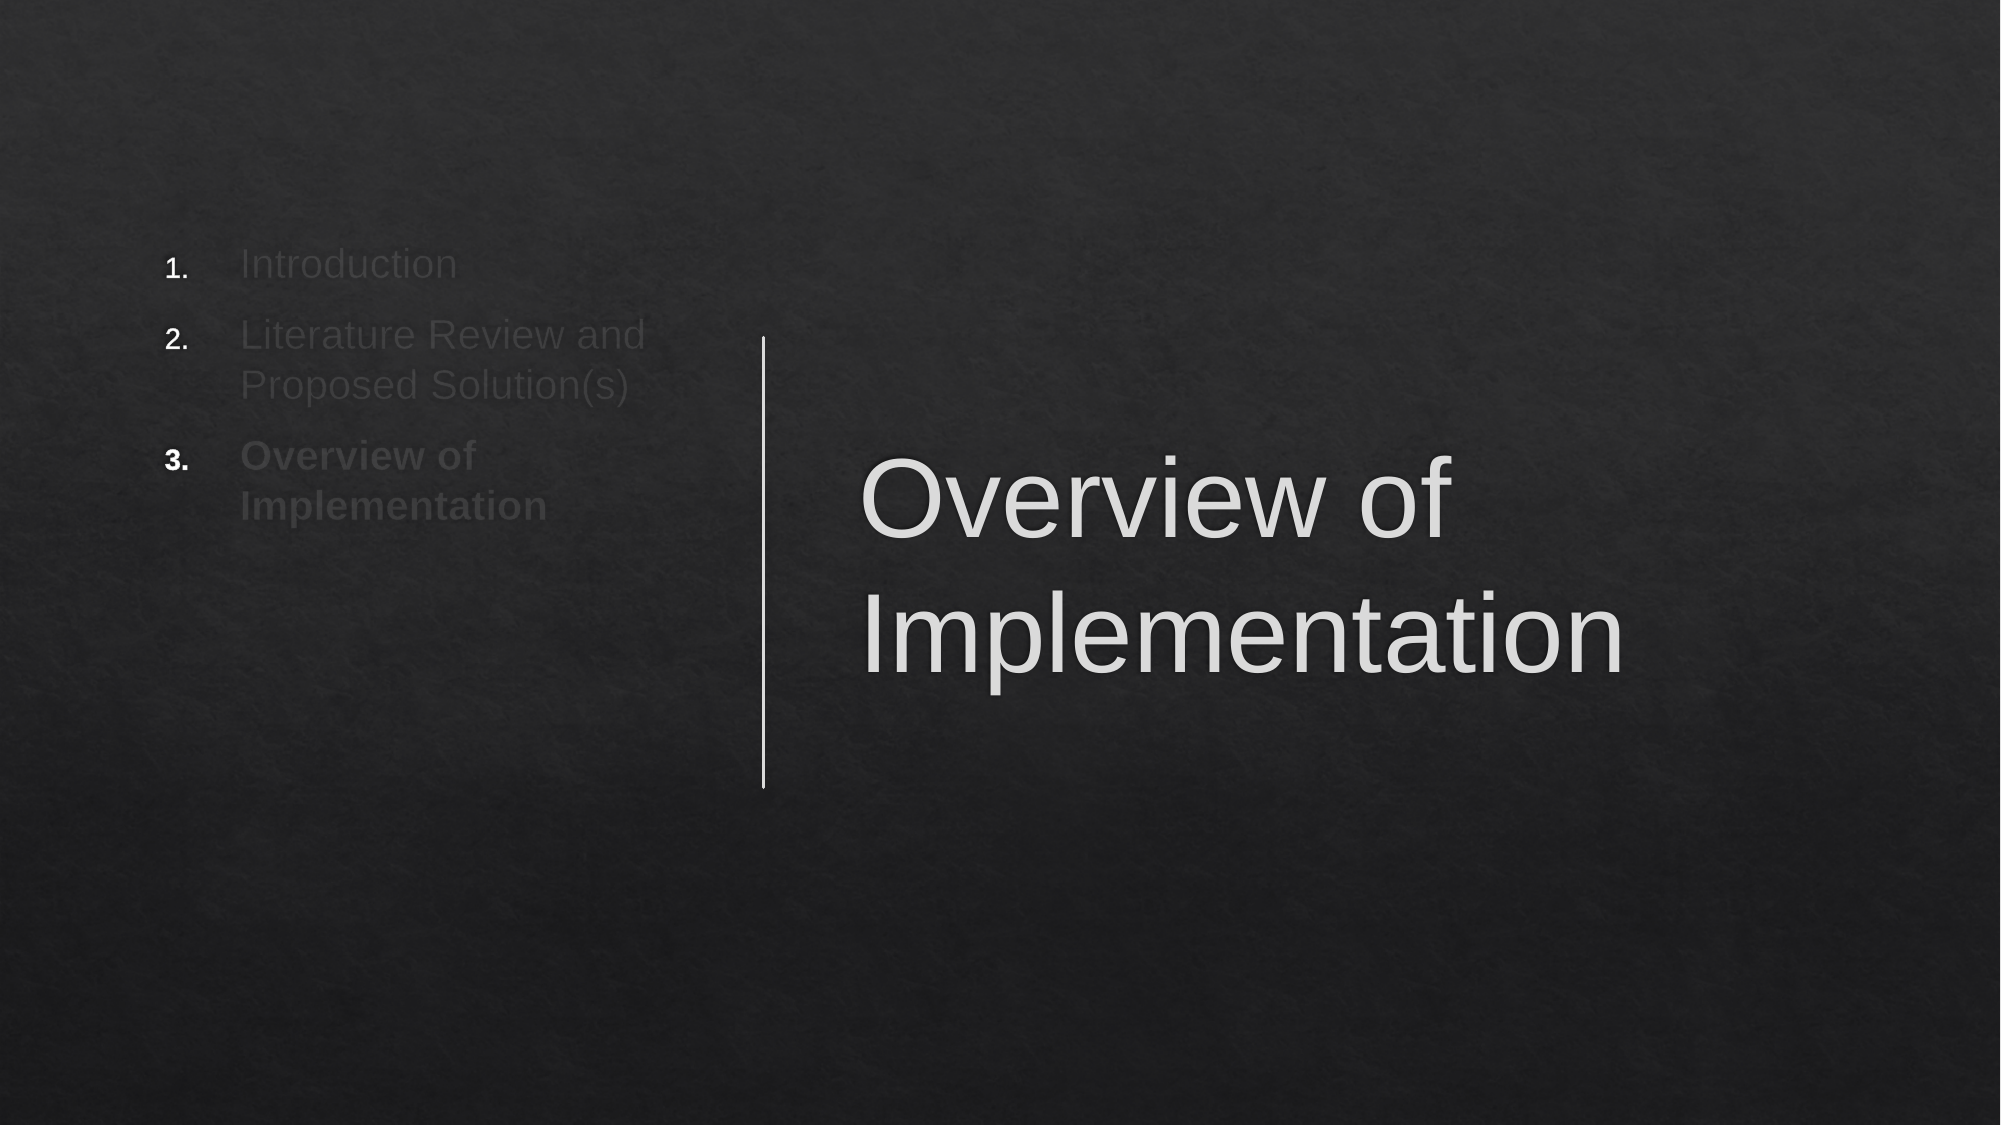

Introduction
Literature Review and Proposed Solution(s)
Overview of Implementation

# Overview of Implementation